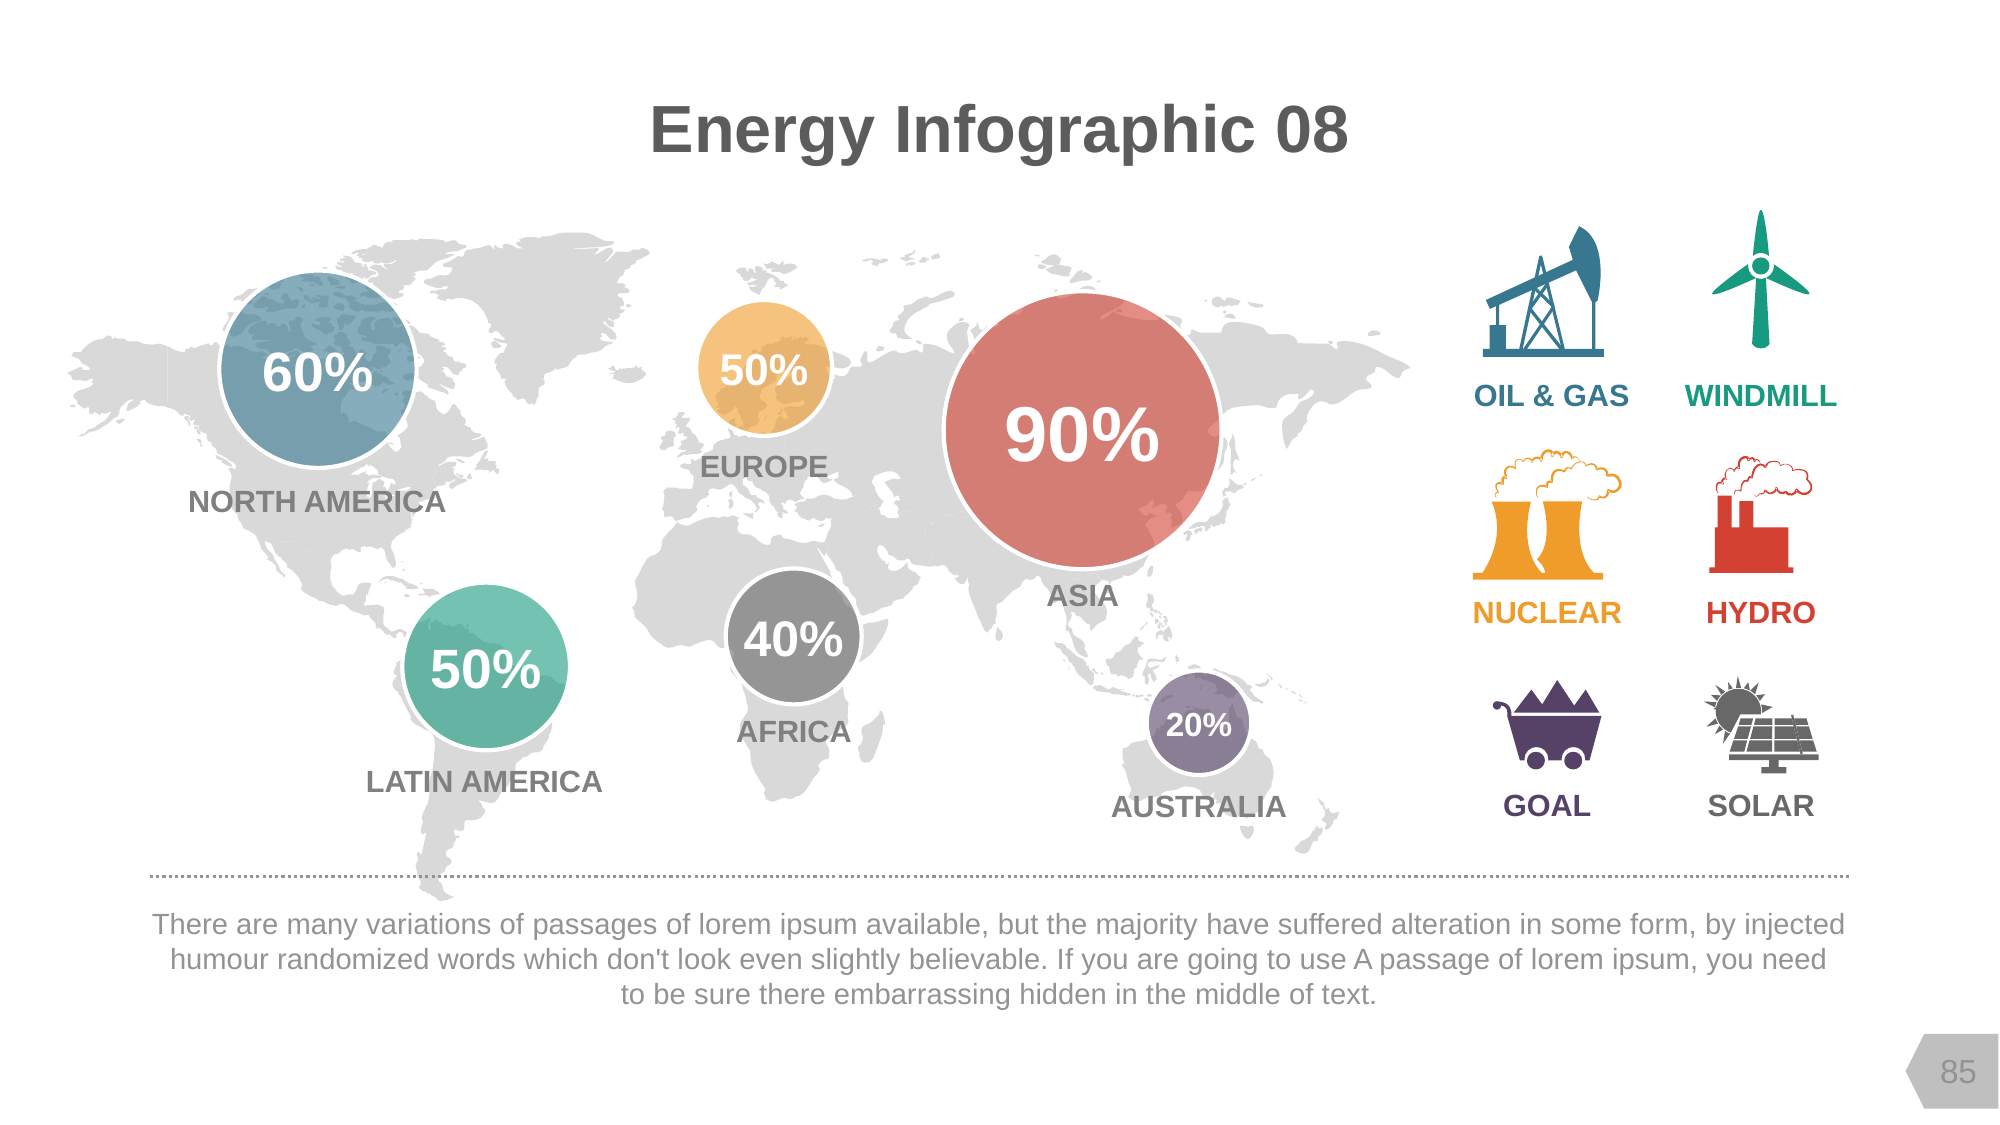

Energy Infographic 08

60%

90%

50%
OIL & GAS
WINDMILL
EUROPE

NORTH AMERICA

40%
ASIA

50%
NUCLEAR
HYDRO

20%

AFRICA
LATIN AMERICA
GOAL
SOLAR
AUSTRALIA
There are many variations of passages of lorem ipsum available, but the majority have suffered alteration in some form, by injected humour randomized words which don't look even slightly believable. If you are going to use A passage of lorem ipsum, you need
 to be sure there embarrassing hidden in the middle of text.